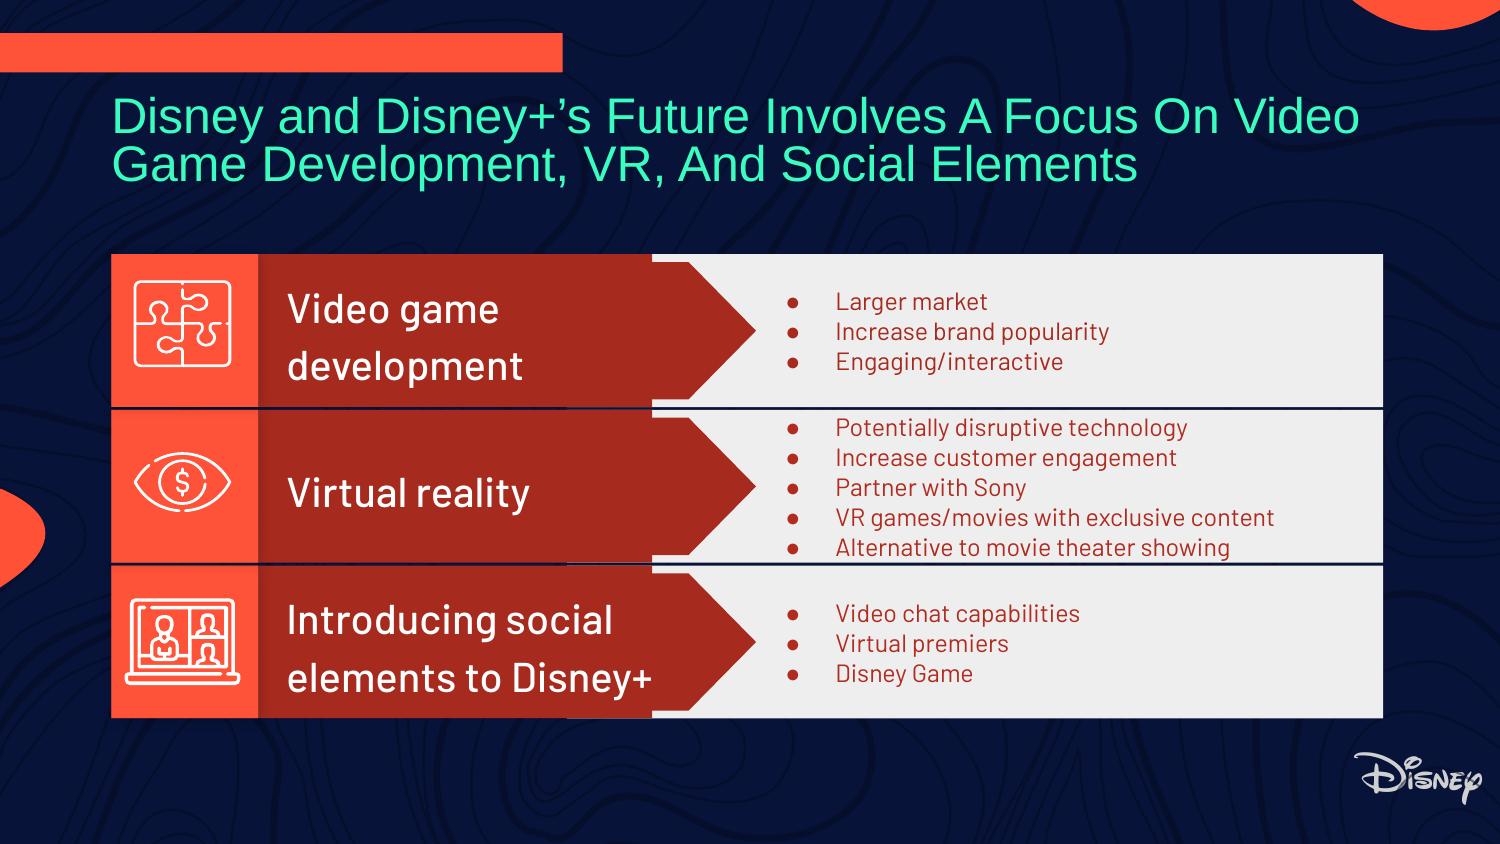

# Disney and Disney+’s Future Involves A Focus On Video Game Development, VR, And Social Elements

Larger market
Increase brand popularity
Engaging/interactive
Video game development

Potentially disruptive technology
Increase customer engagement
Partner with Sony
VR games/movies with exclusive content
Alternative to movie theater showing
Virtual reality

Video chat capabilities
Virtual premiers
Disney Game
Introducing social elements to Disney+